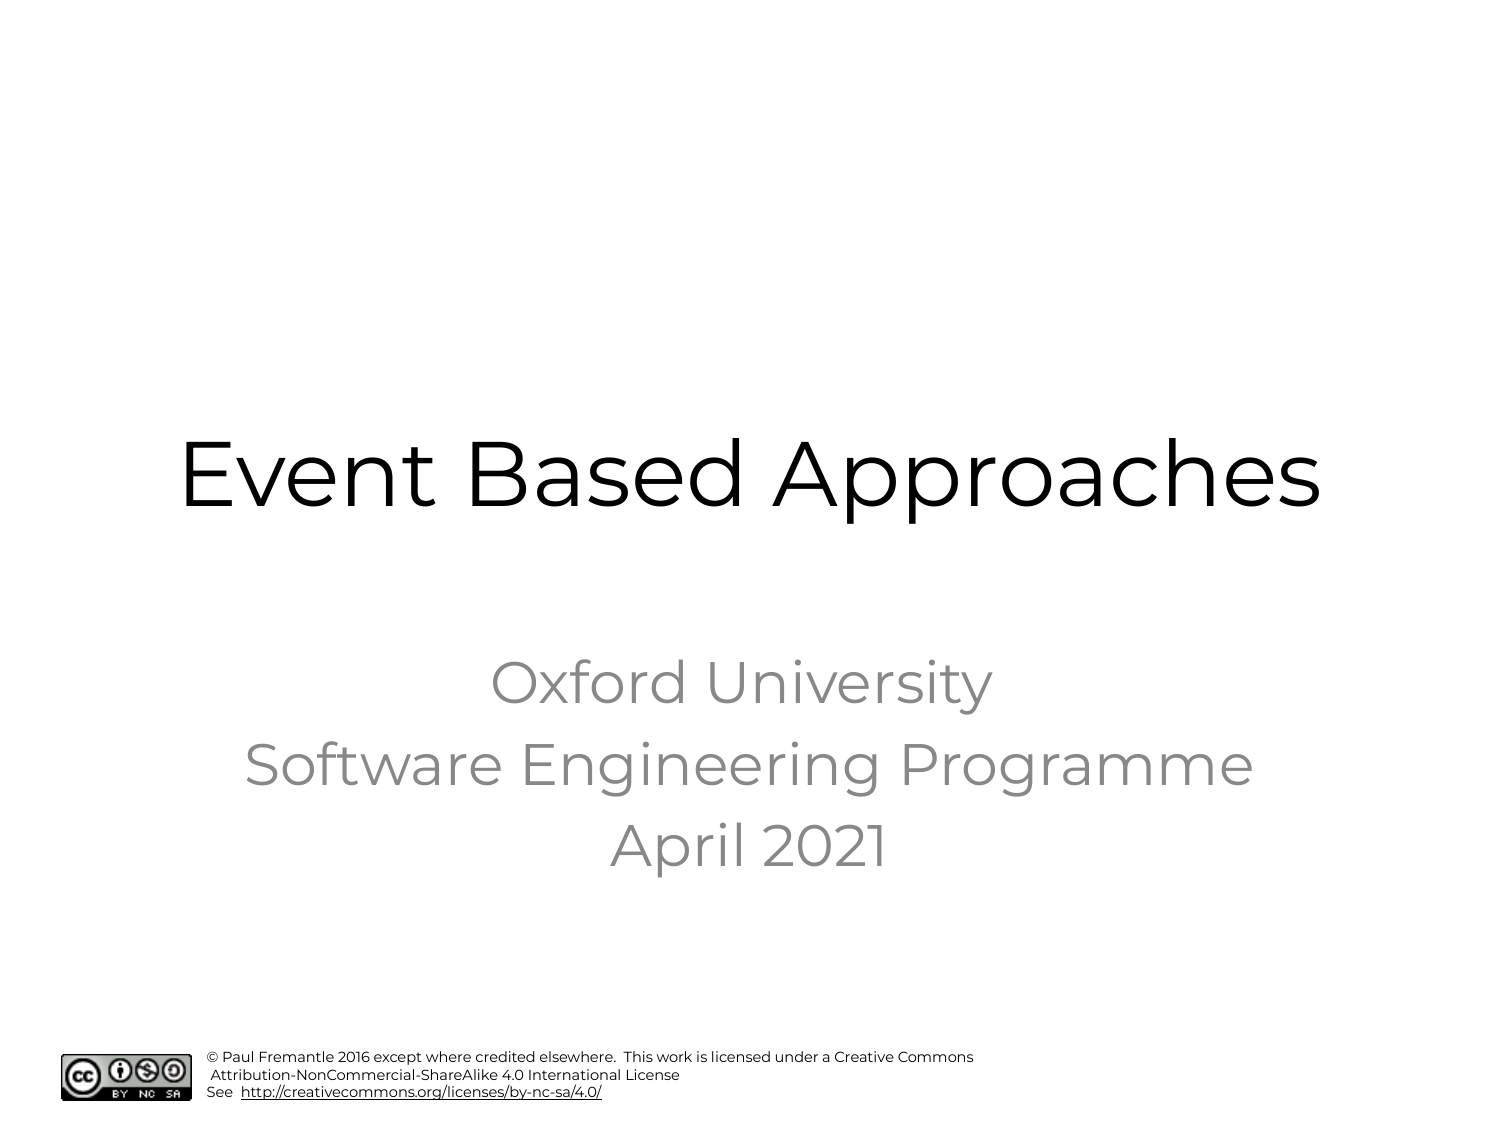

# Event Based Approaches
Oxford University
Software Engineering Programme
April 2021